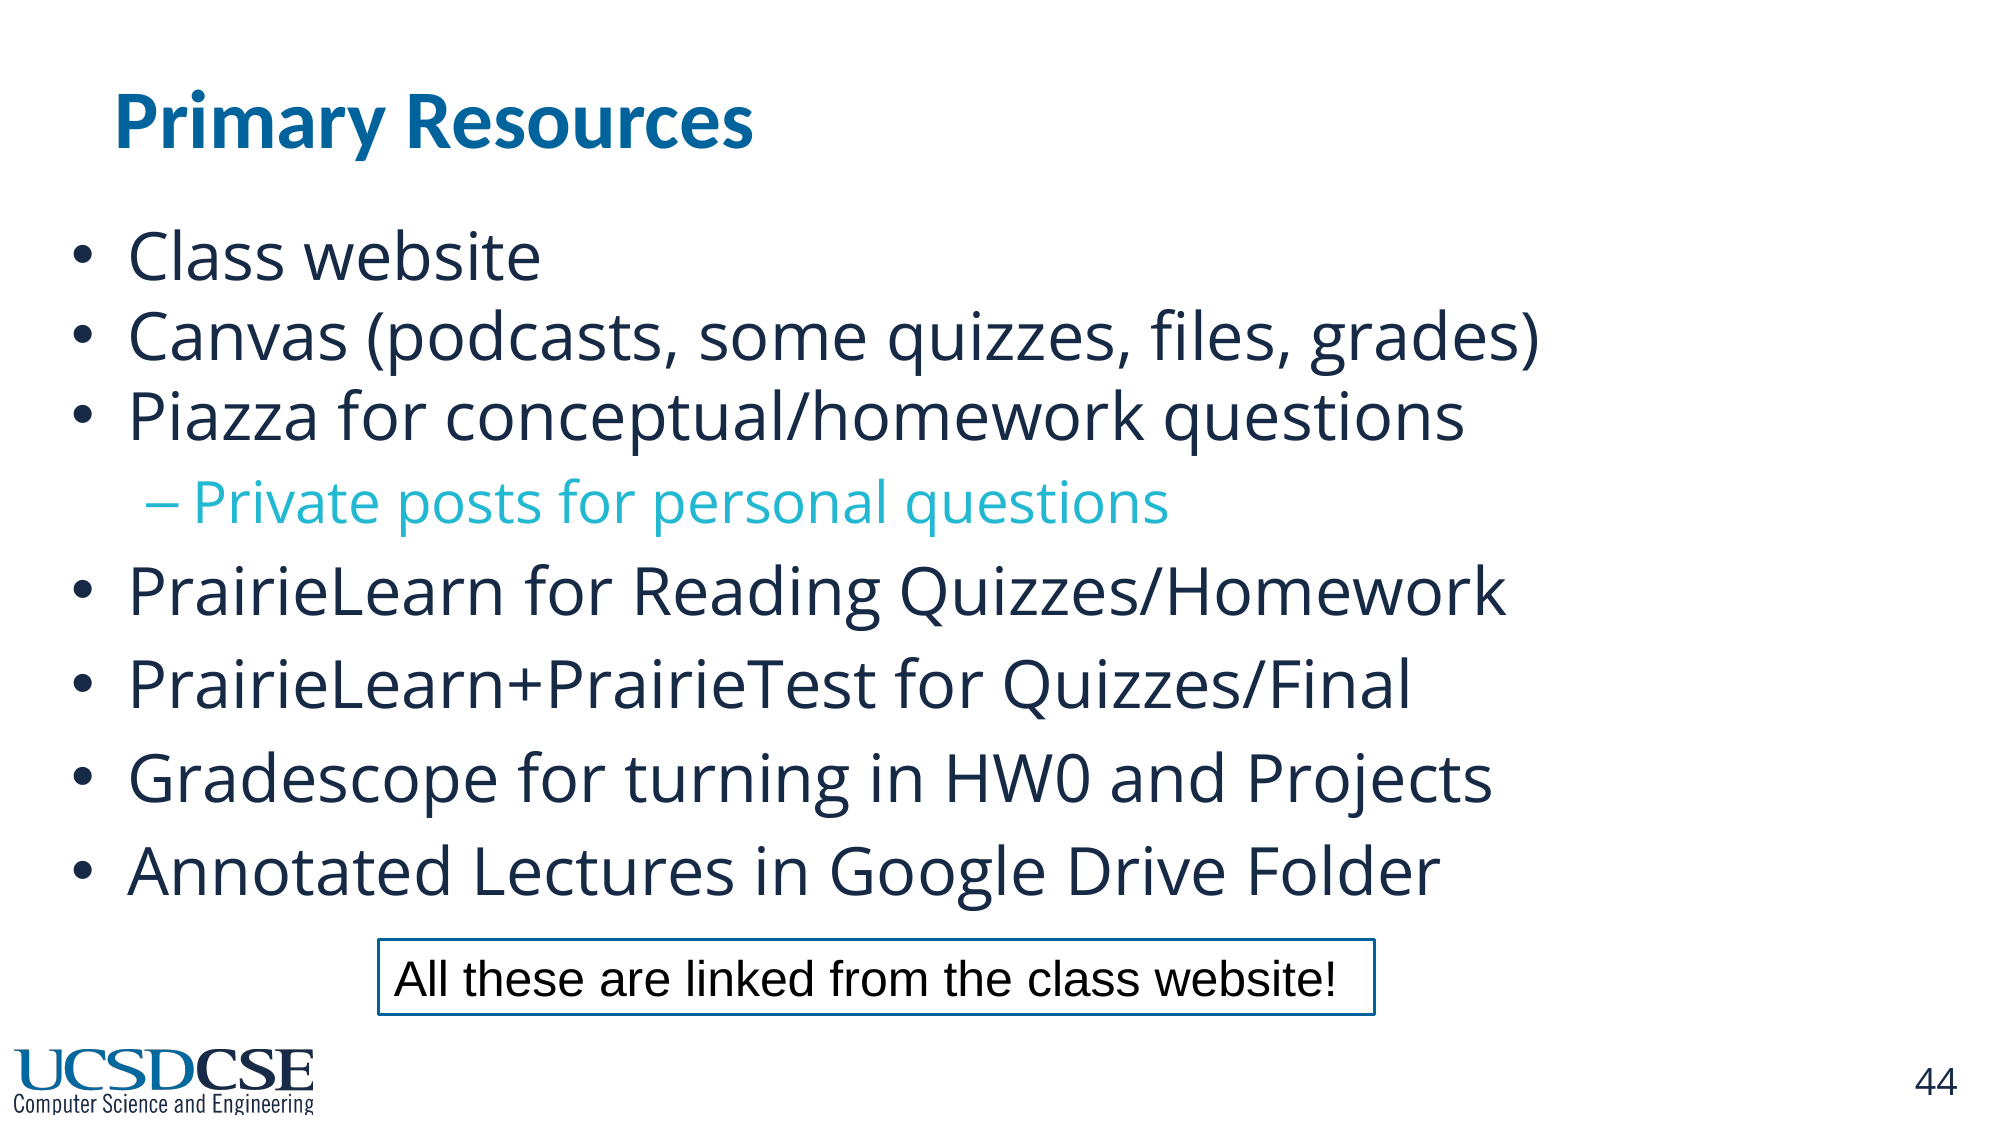

# Primary Resources
Class website
Canvas (podcasts, some quizzes, files, grades)
Piazza for conceptual/homework questions
Private posts for personal questions
PrairieLearn for Reading Quizzes/Homework
PrairieLearn+PrairieTest for Quizzes/Final
Gradescope for turning in HW0 and Projects
Annotated Lectures in Google Drive Folder

All these are linked from the class website!